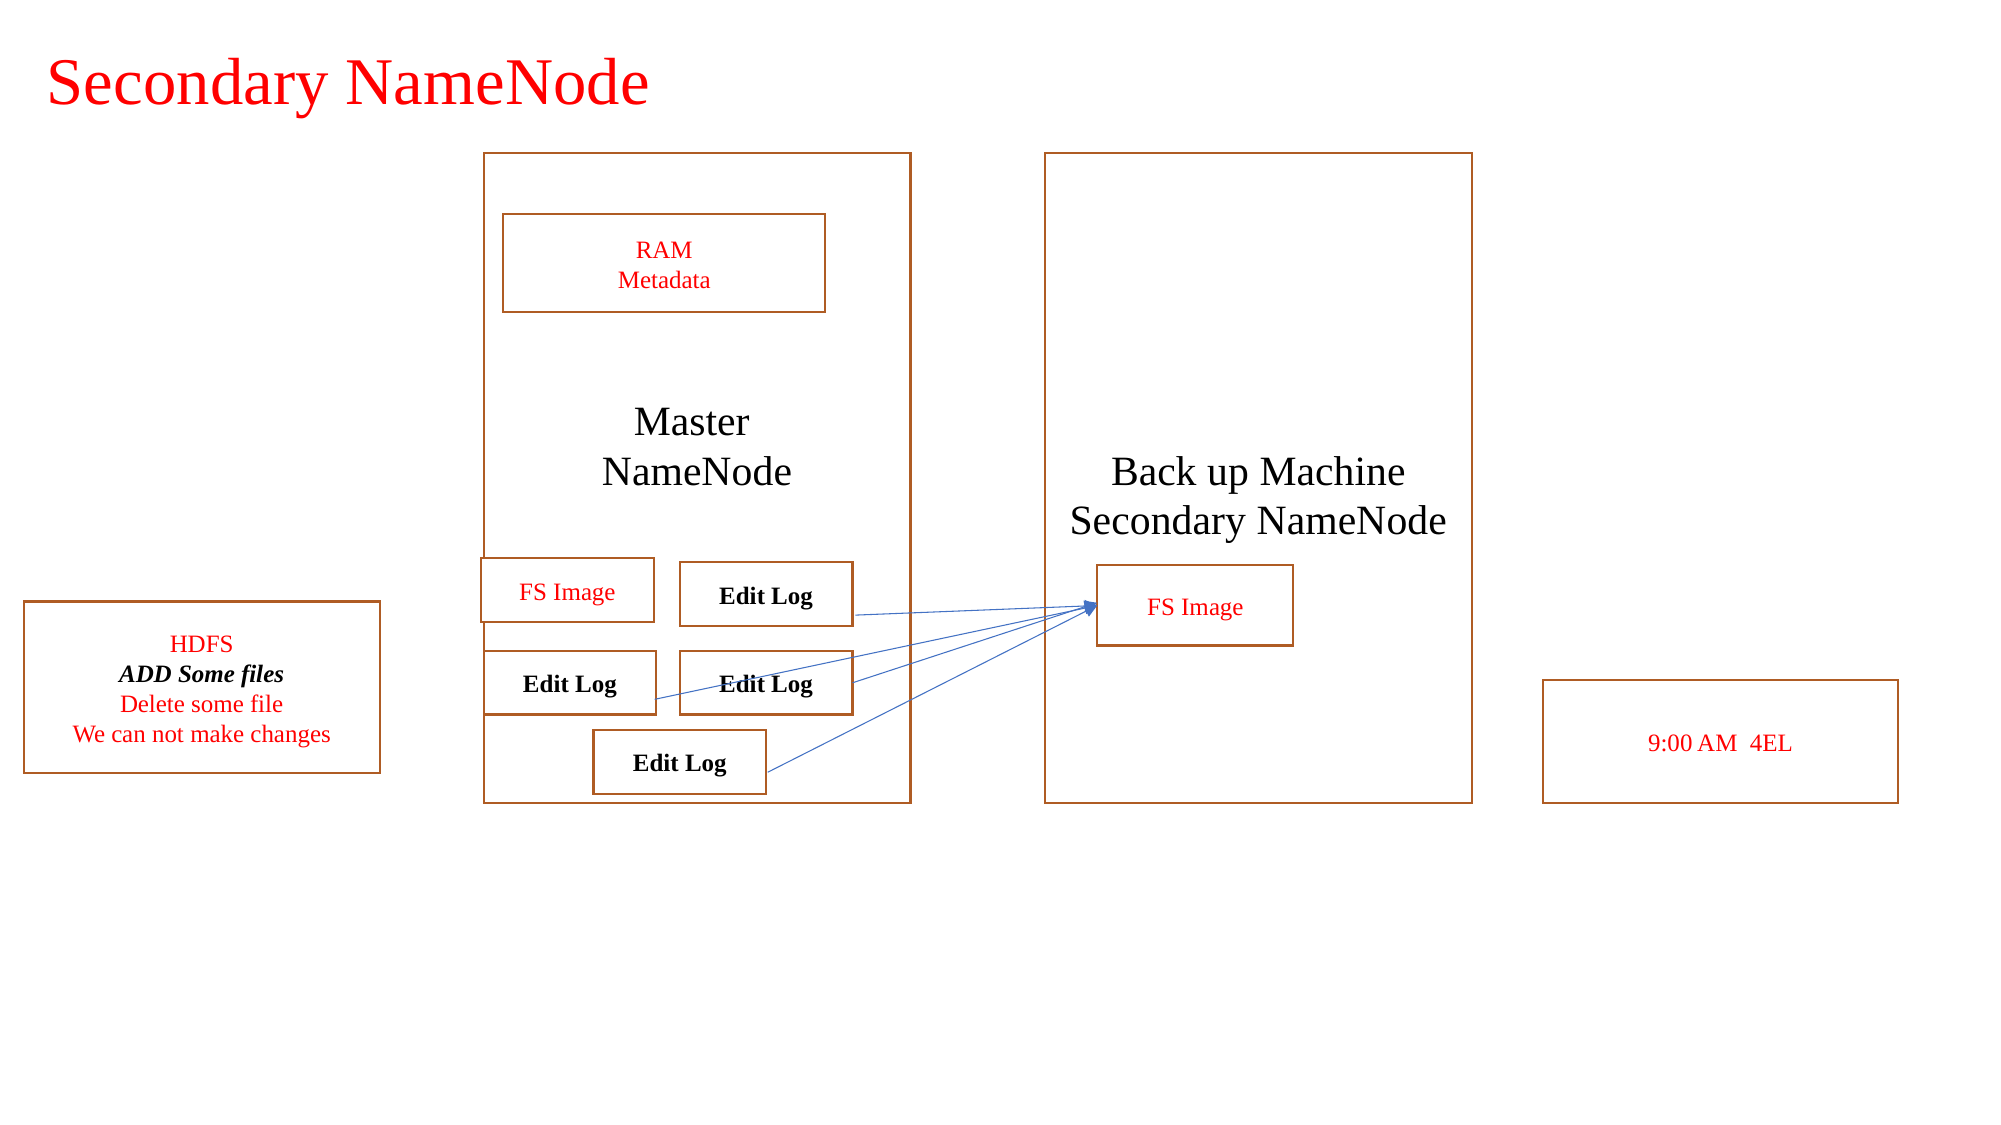

# Secondary NameNode

Master
NameNode

Back up Machine
Secondary NameNode
RAM
Metadata
 FS Image
Edit Log
 FS Image
HDFS
ADD Some files
Delete some file
We can not make changes
Edit Log
Edit Log
9:00 AM  4EL
Edit Log